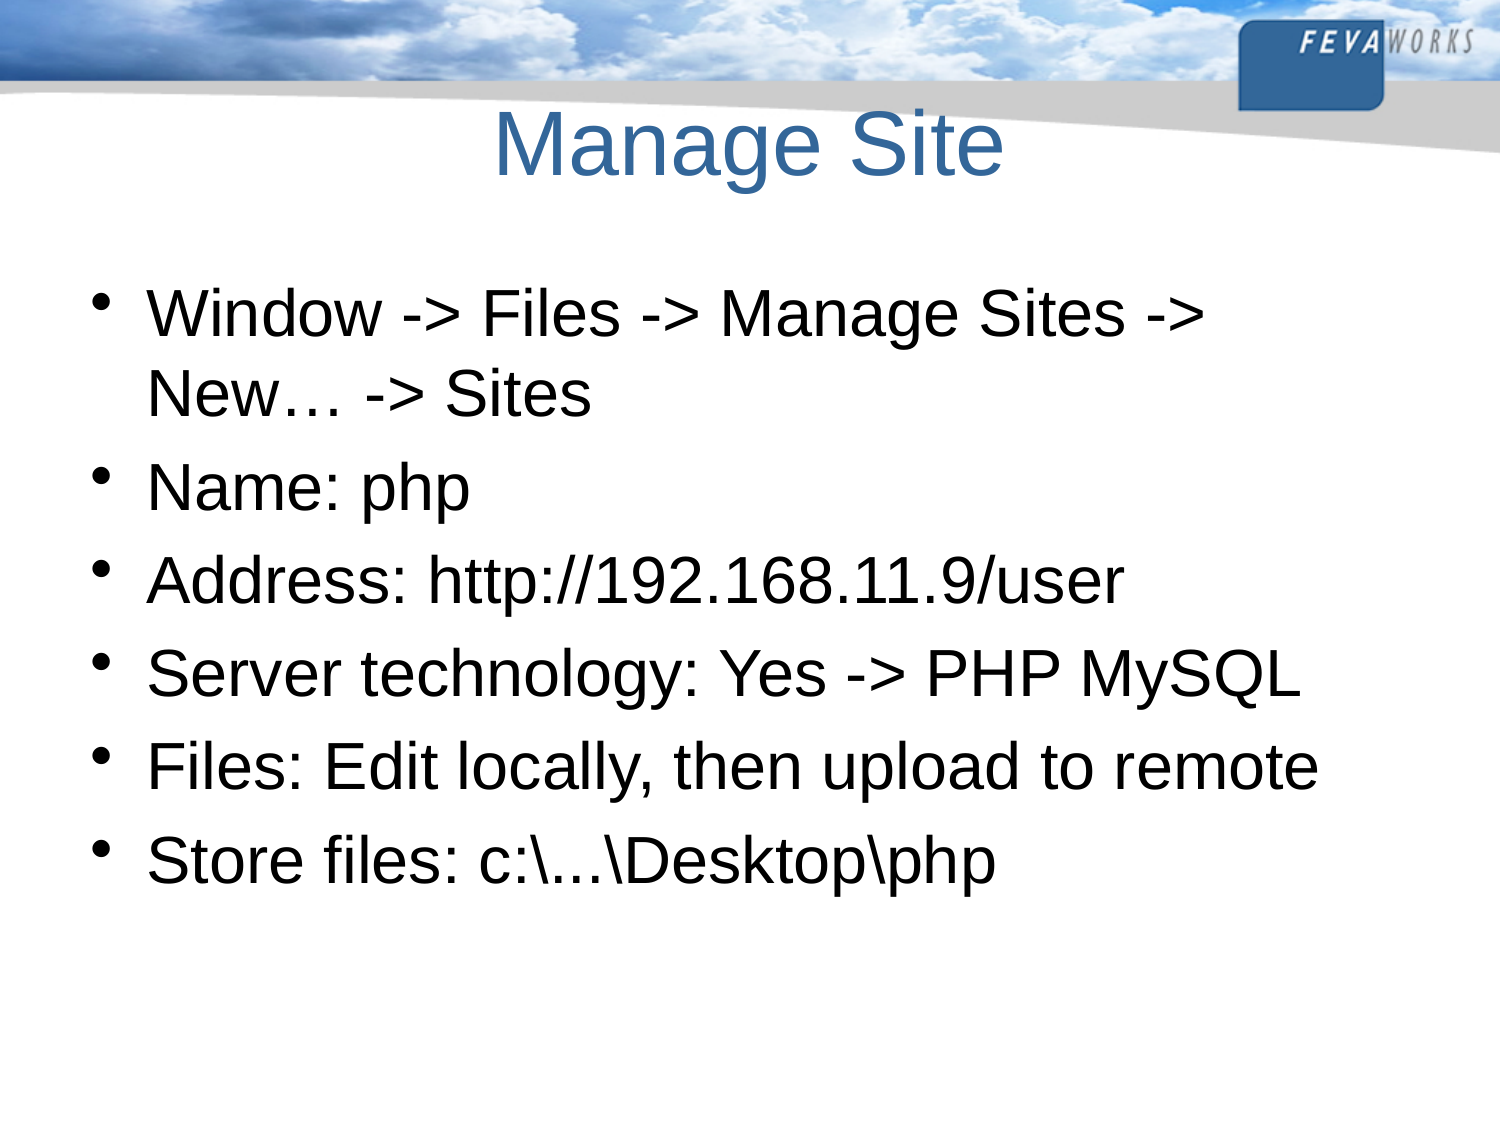

# Manage Site
Window -> Files -> Manage Sites -> New… -> Sites
Name: php
Address: http://192.168.11.9/user
Server technology: Yes -> PHP MySQL
Files: Edit locally, then upload to remote
Store files: c:\...\Desktop\php